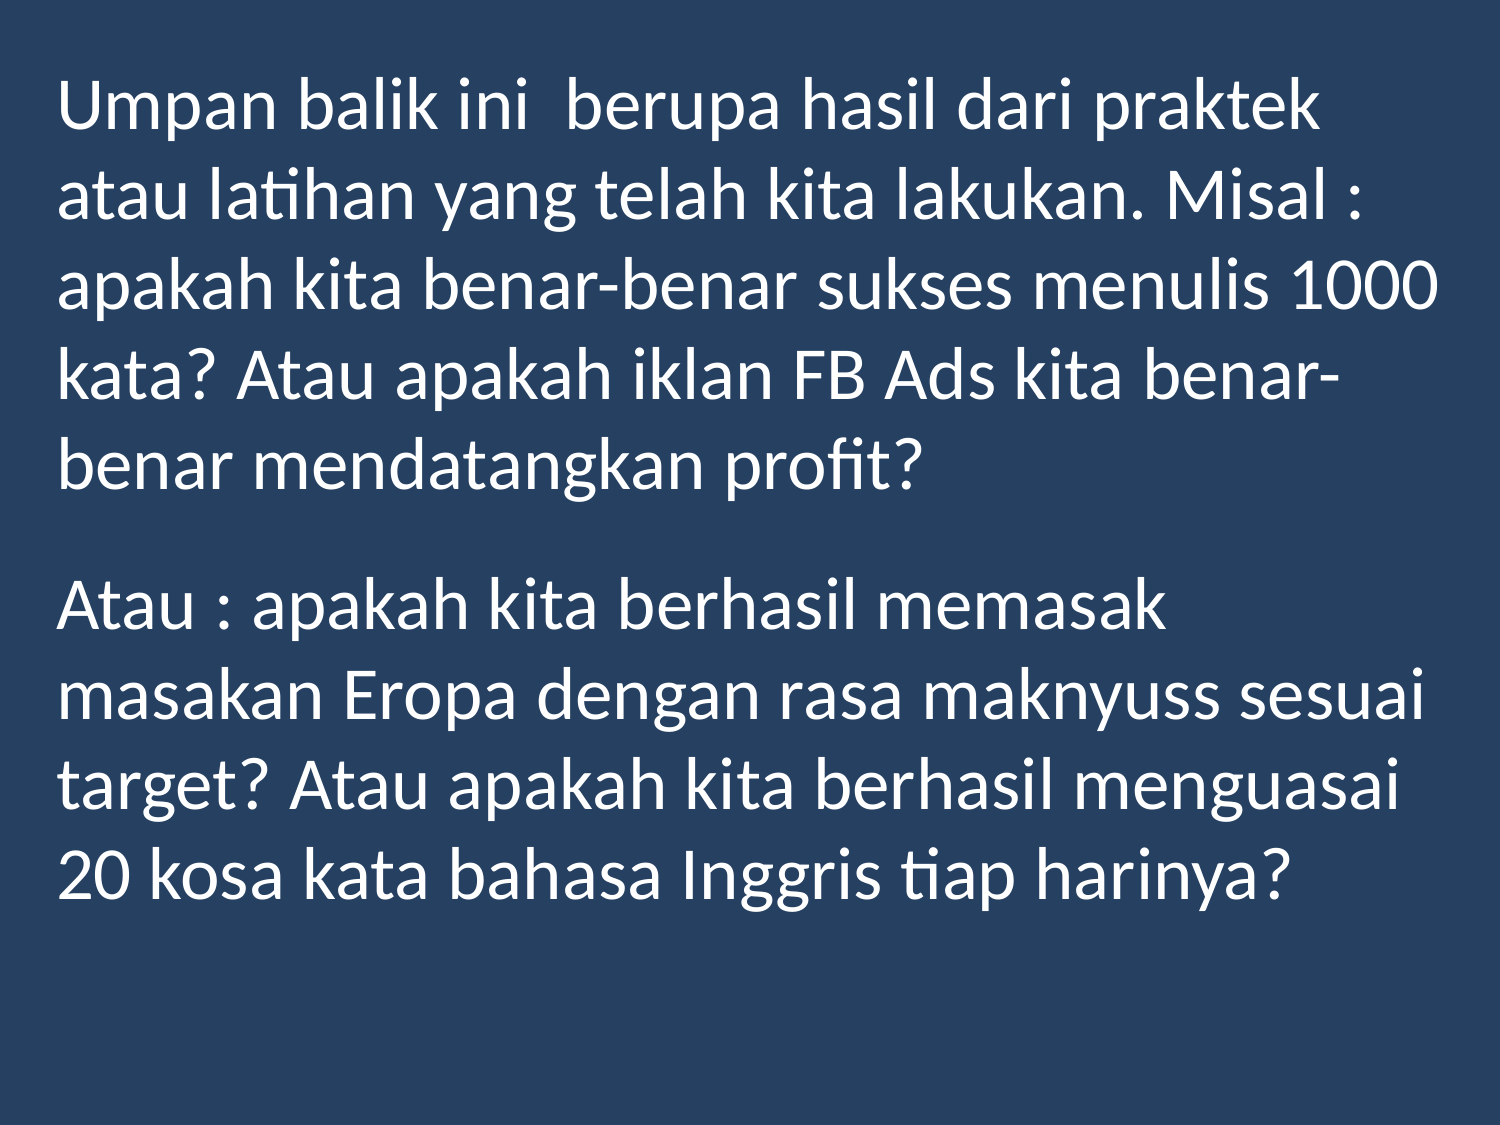

Umpan balik ini  berupa hasil dari praktek atau latihan yang telah kita lakukan. Misal : apakah kita benar-benar sukses menulis 1000 kata? Atau apakah iklan FB Ads kita benar-benar mendatangkan profit?
Atau : apakah kita berhasil memasak masakan Eropa dengan rasa maknyuss sesuai target? Atau apakah kita berhasil menguasai 20 kosa kata bahasa Inggris tiap harinya?